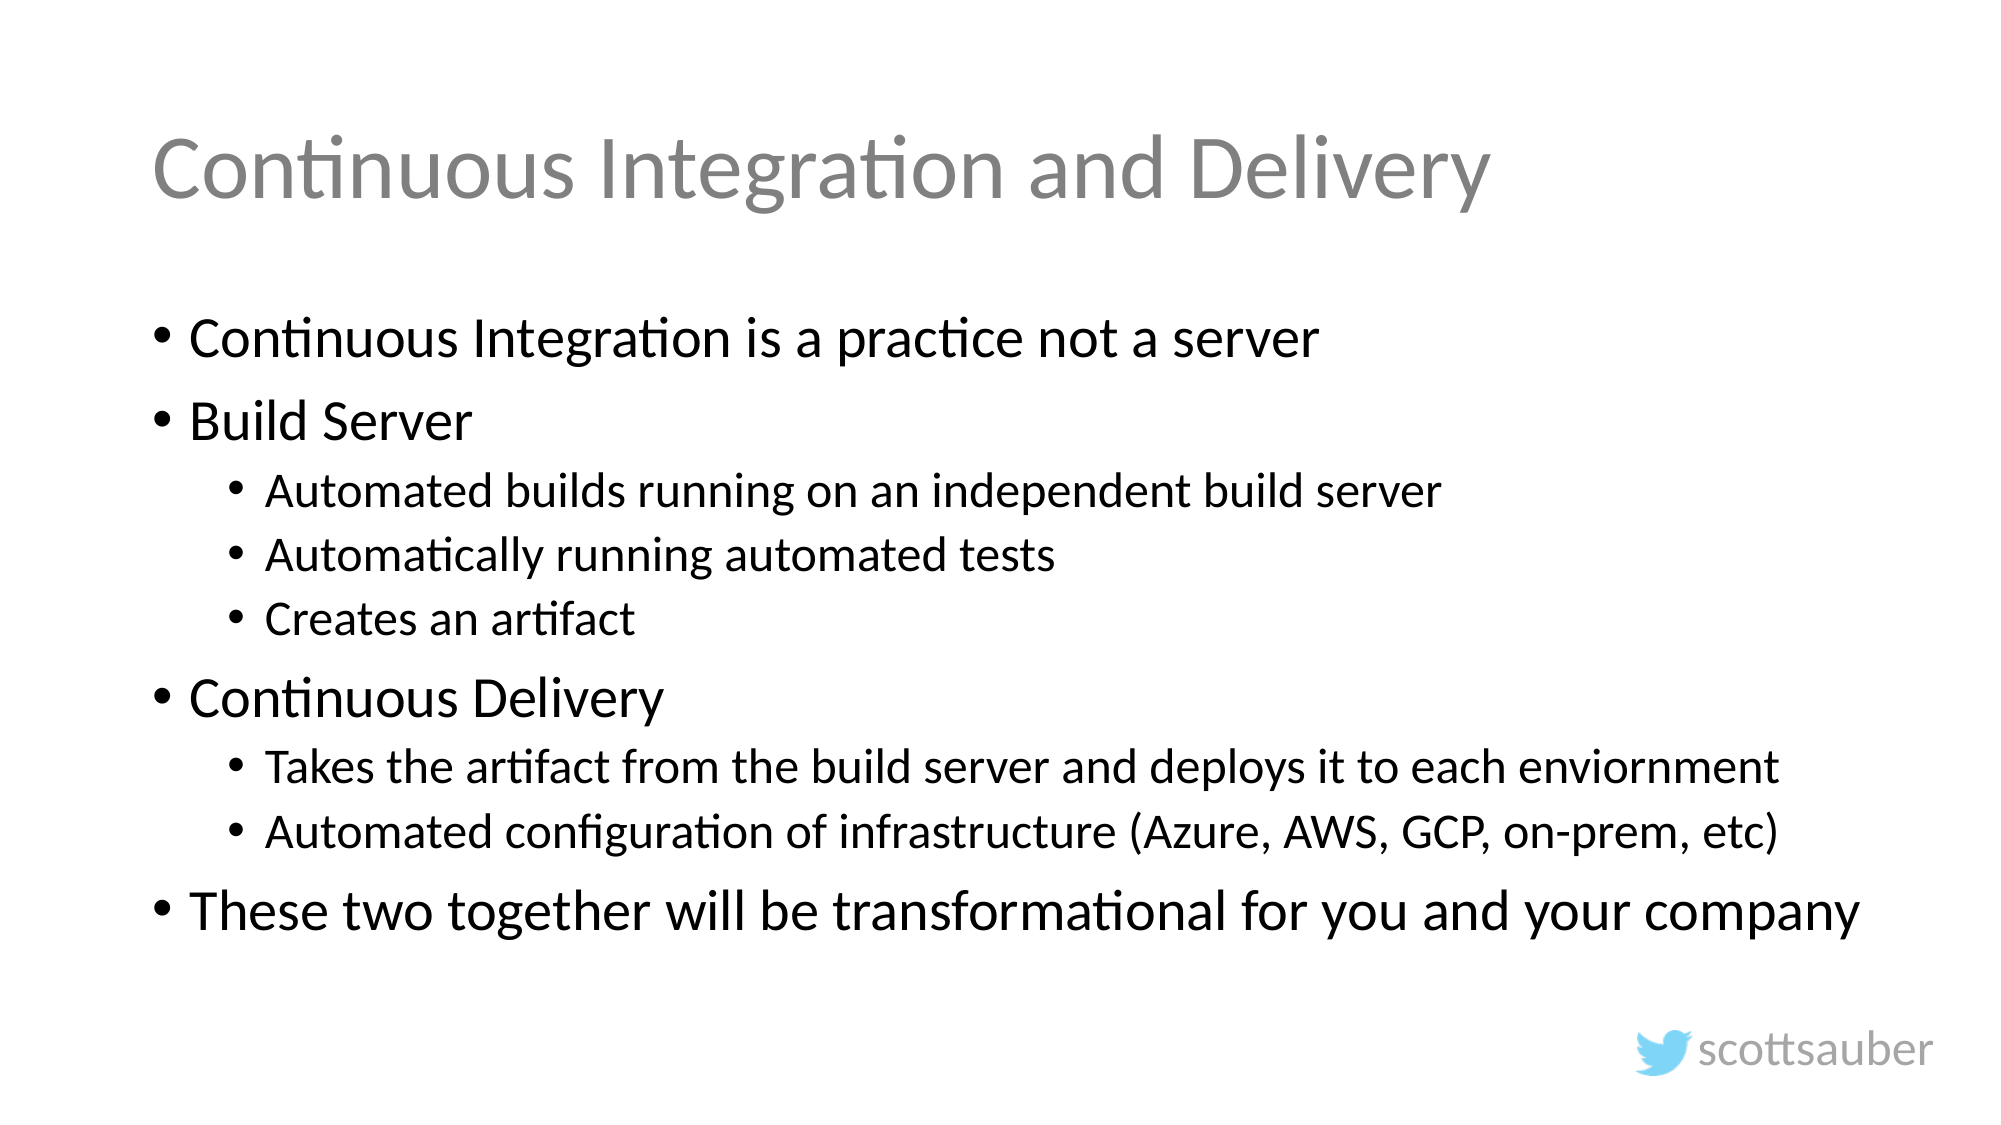

# Continuous Integration and Delivery
Continuous Integration is a practice not a server
Build Server
Automated builds running on an independent build server
Automatically running automated tests
Creates an artifact
Continuous Delivery
Takes the artifact from the build server and deploys it to each enviornment
Automated configuration of infrastructure (Azure, AWS, GCP, on-prem, etc)
These two together will be transformational for you and your company
scottsauber